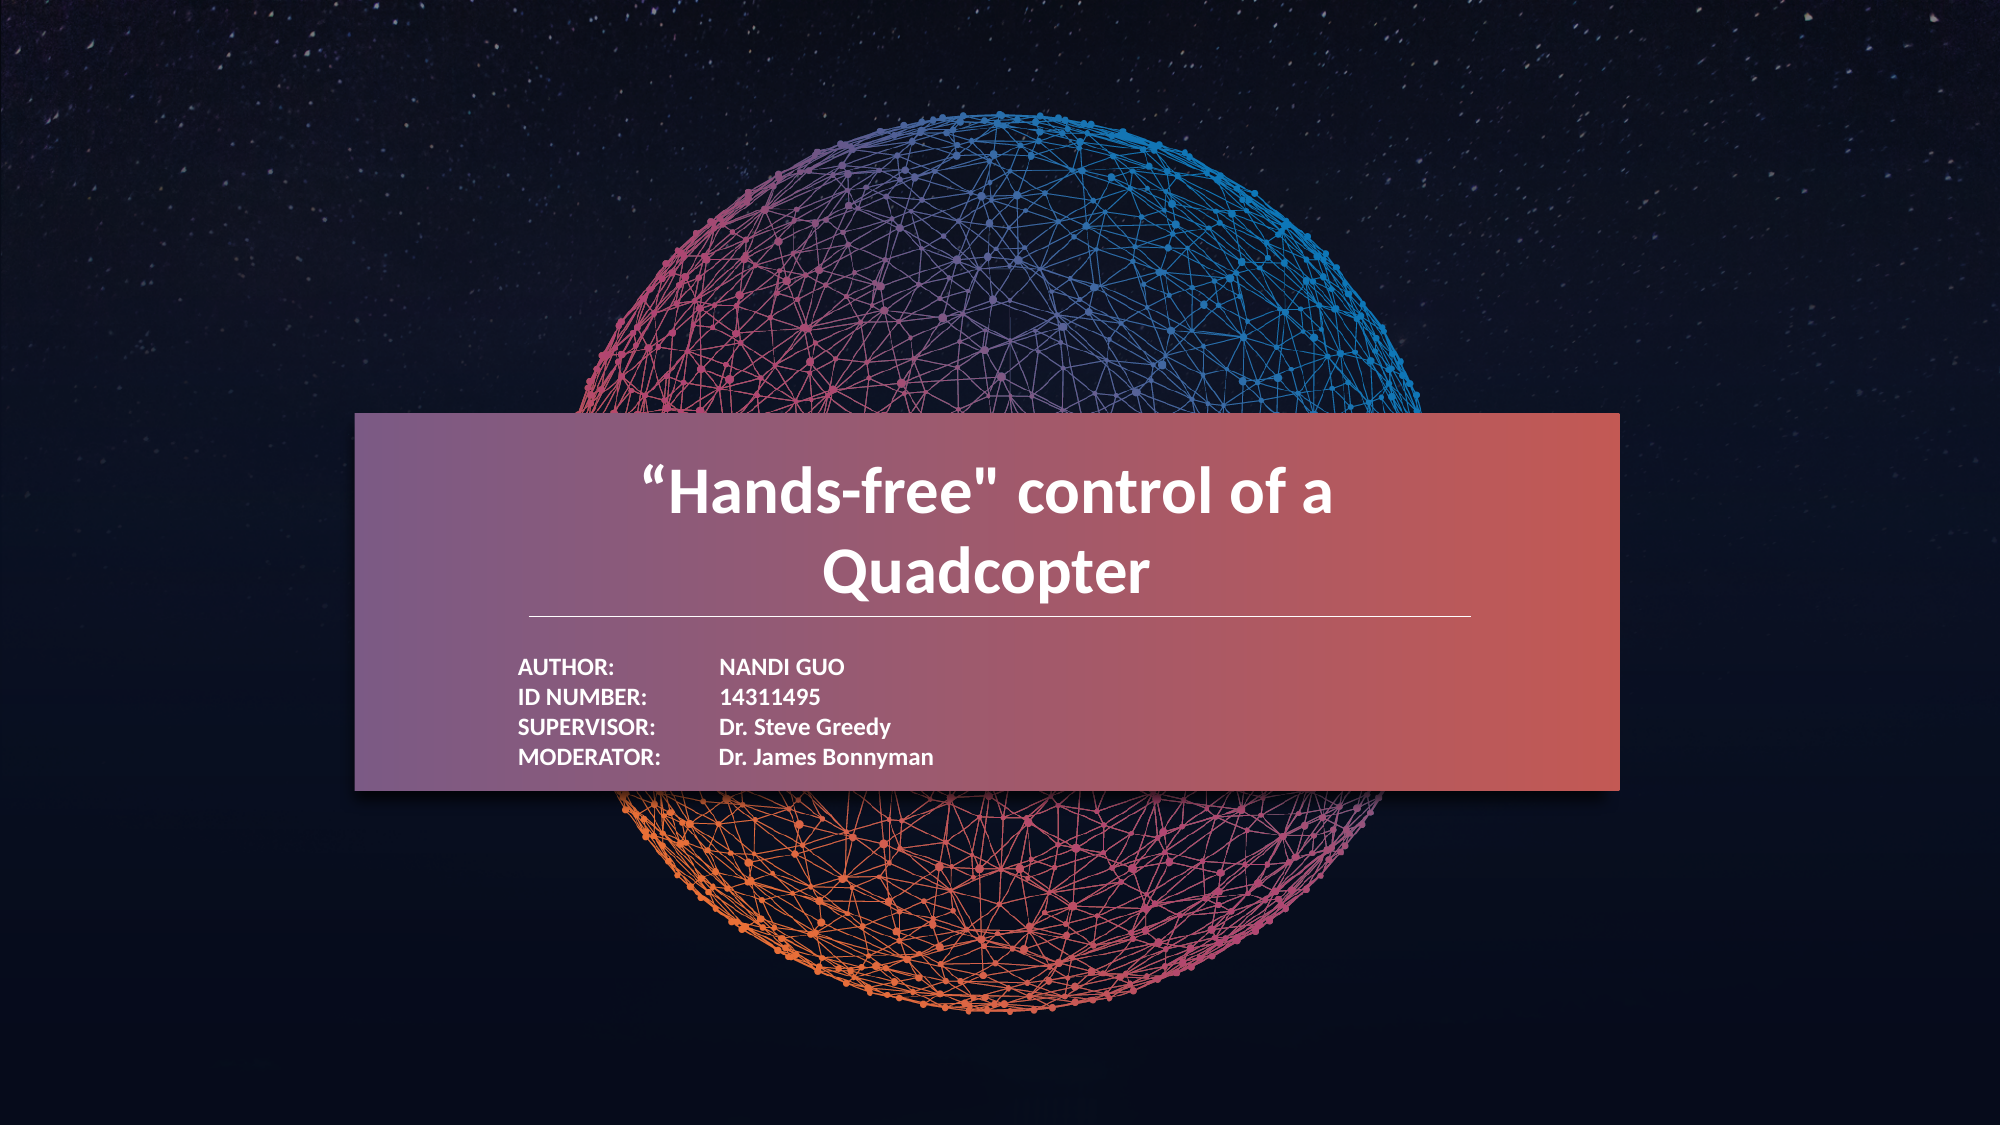

“Hands-free" control of a Quadcopter
AUTHOR:	         NANDI GUO
ID NUMBER:	         14311495
SUPERVISOR:           Dr. Steve Greedy
MODERATOR:          Dr. James Bonnyman